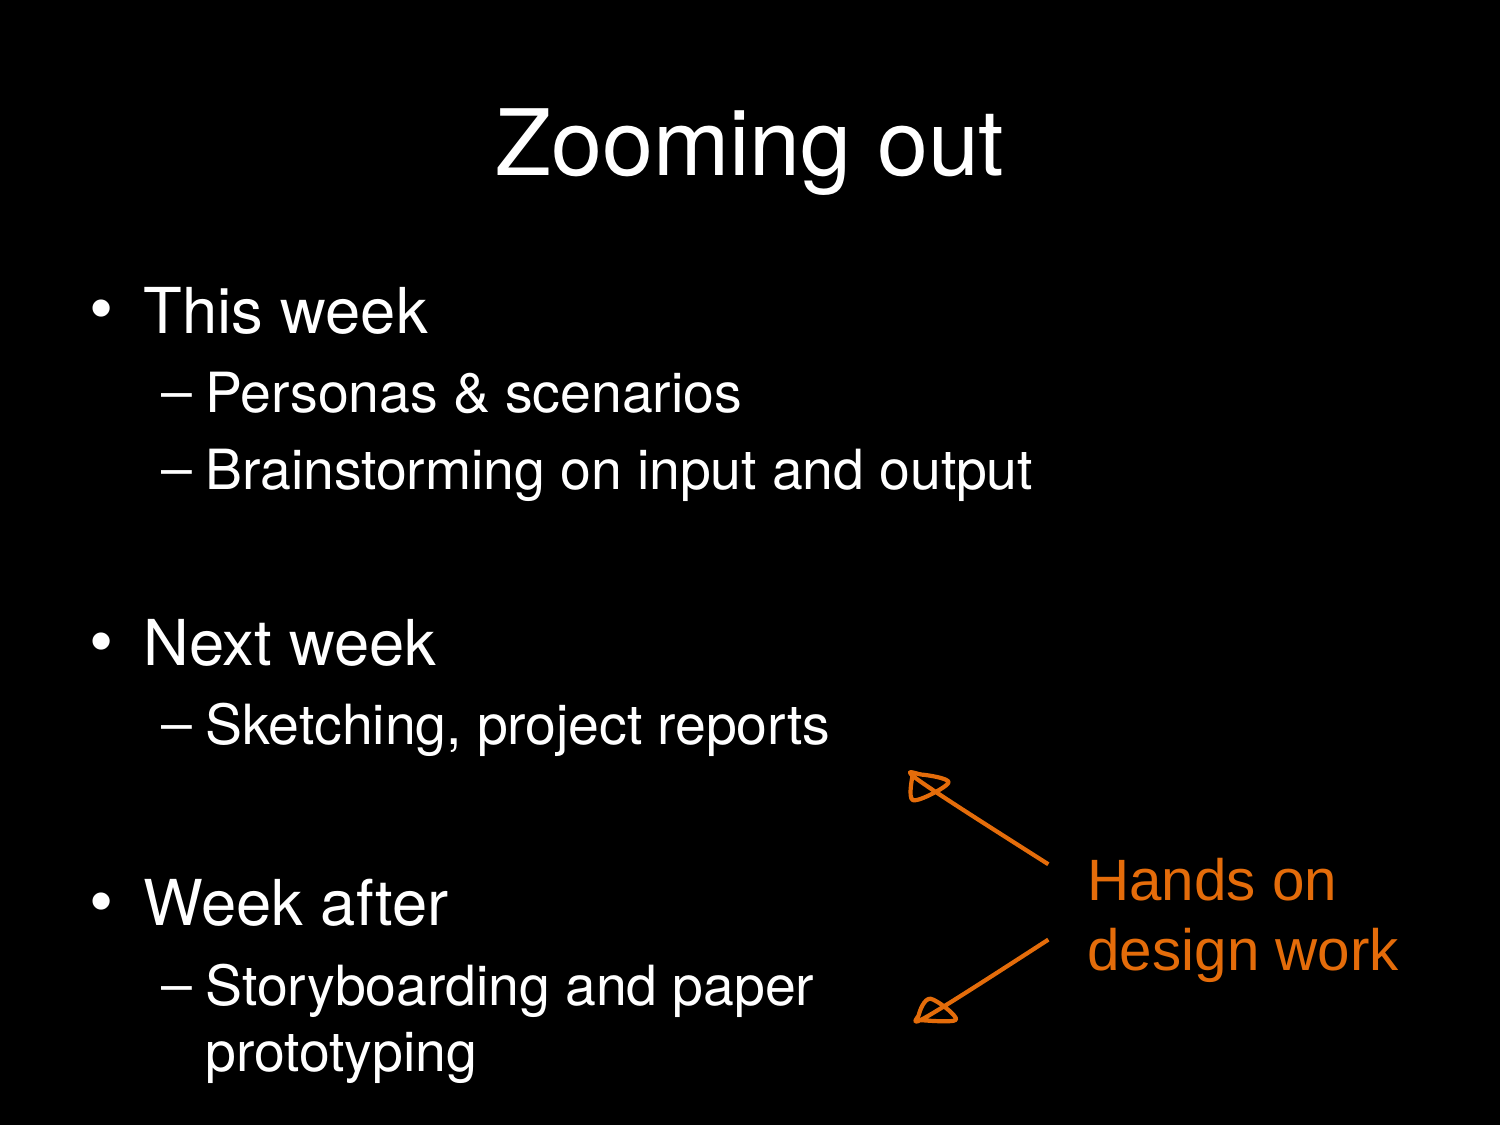

# Zooming out
This week
Personas & scenarios
Brainstorming on input and output

Next week
Sketching, project reports

Week after
Storyboarding and paper
prototyping

Hands on
design work